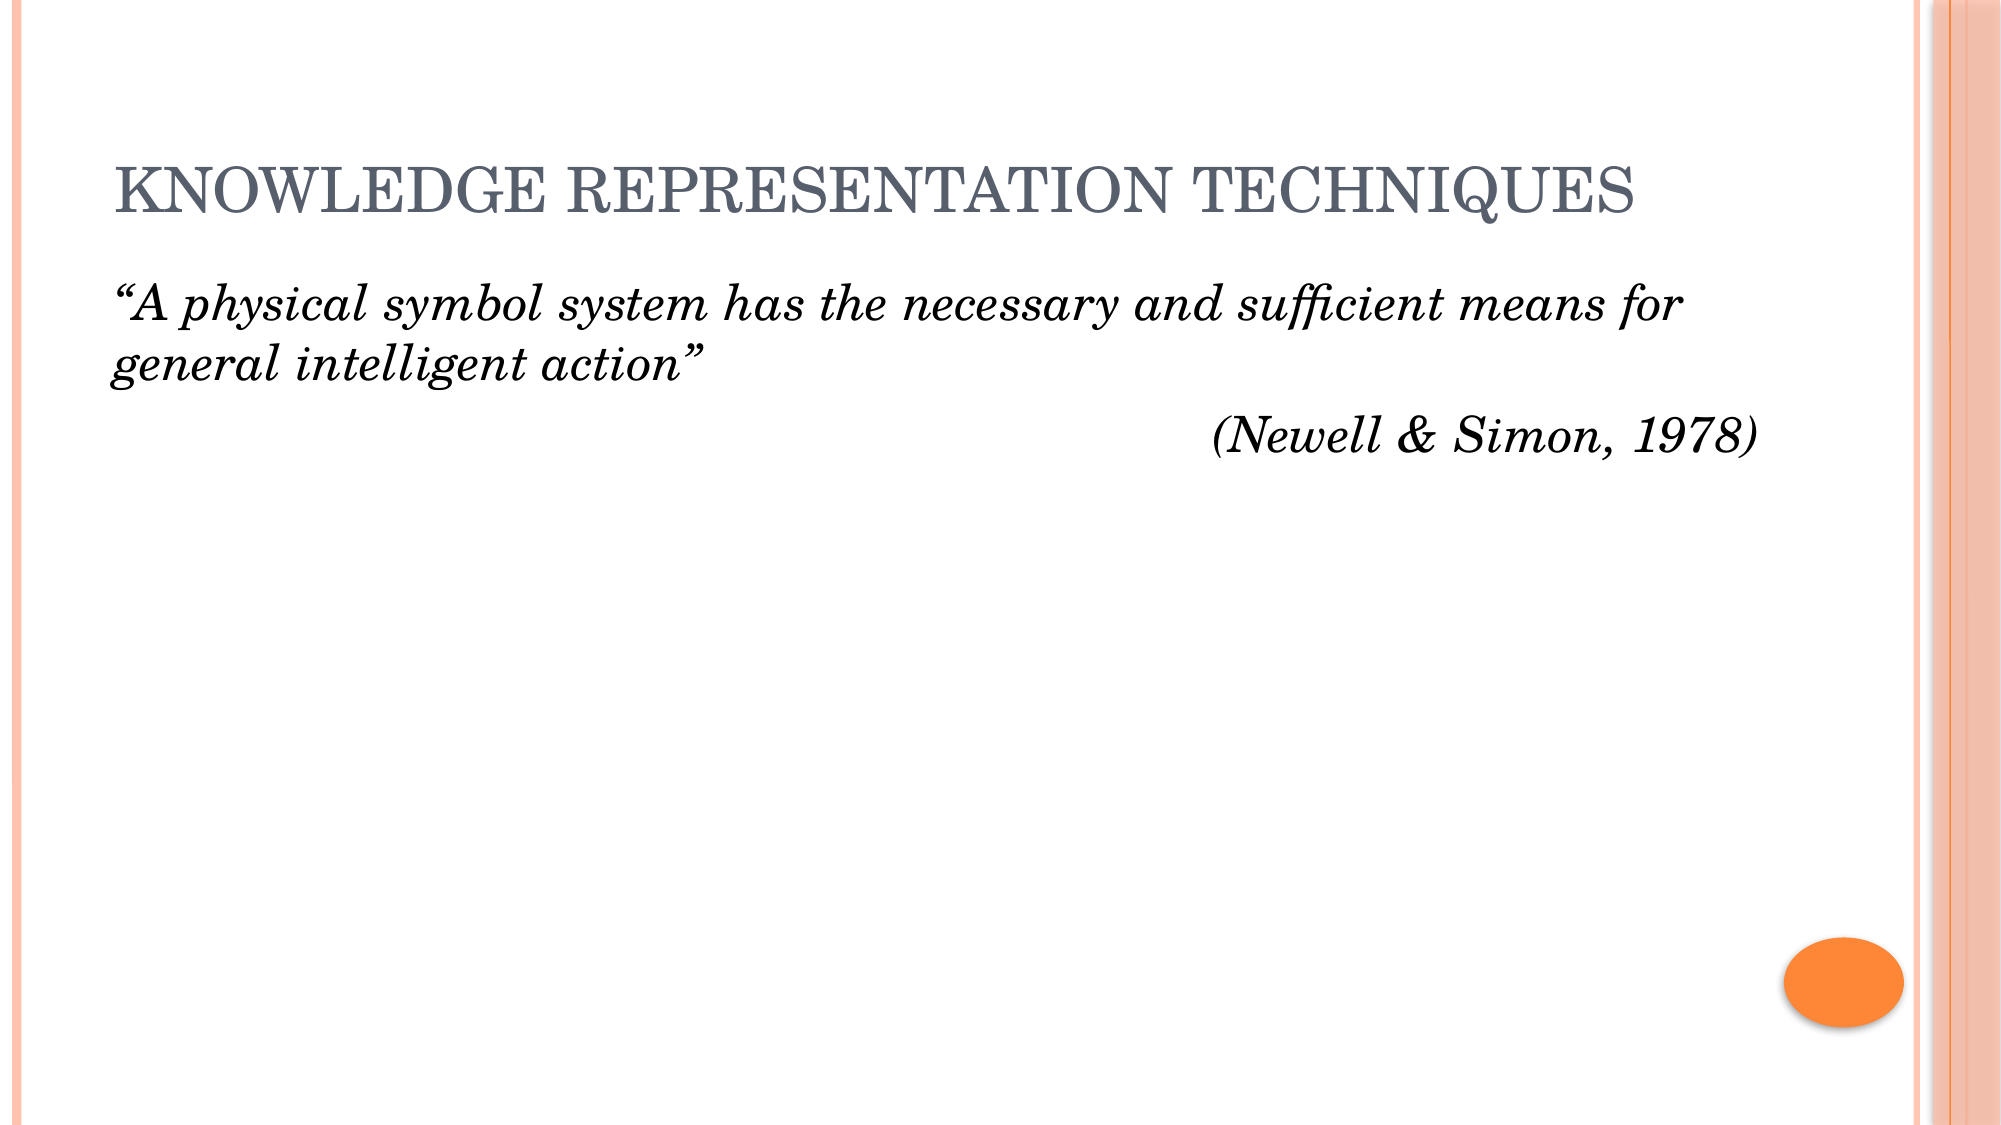

# Knowledge Representation Techniques
“A physical symbol system has the necessary and sufficient means for general intelligent action”
(Newell & Simon, 1978)